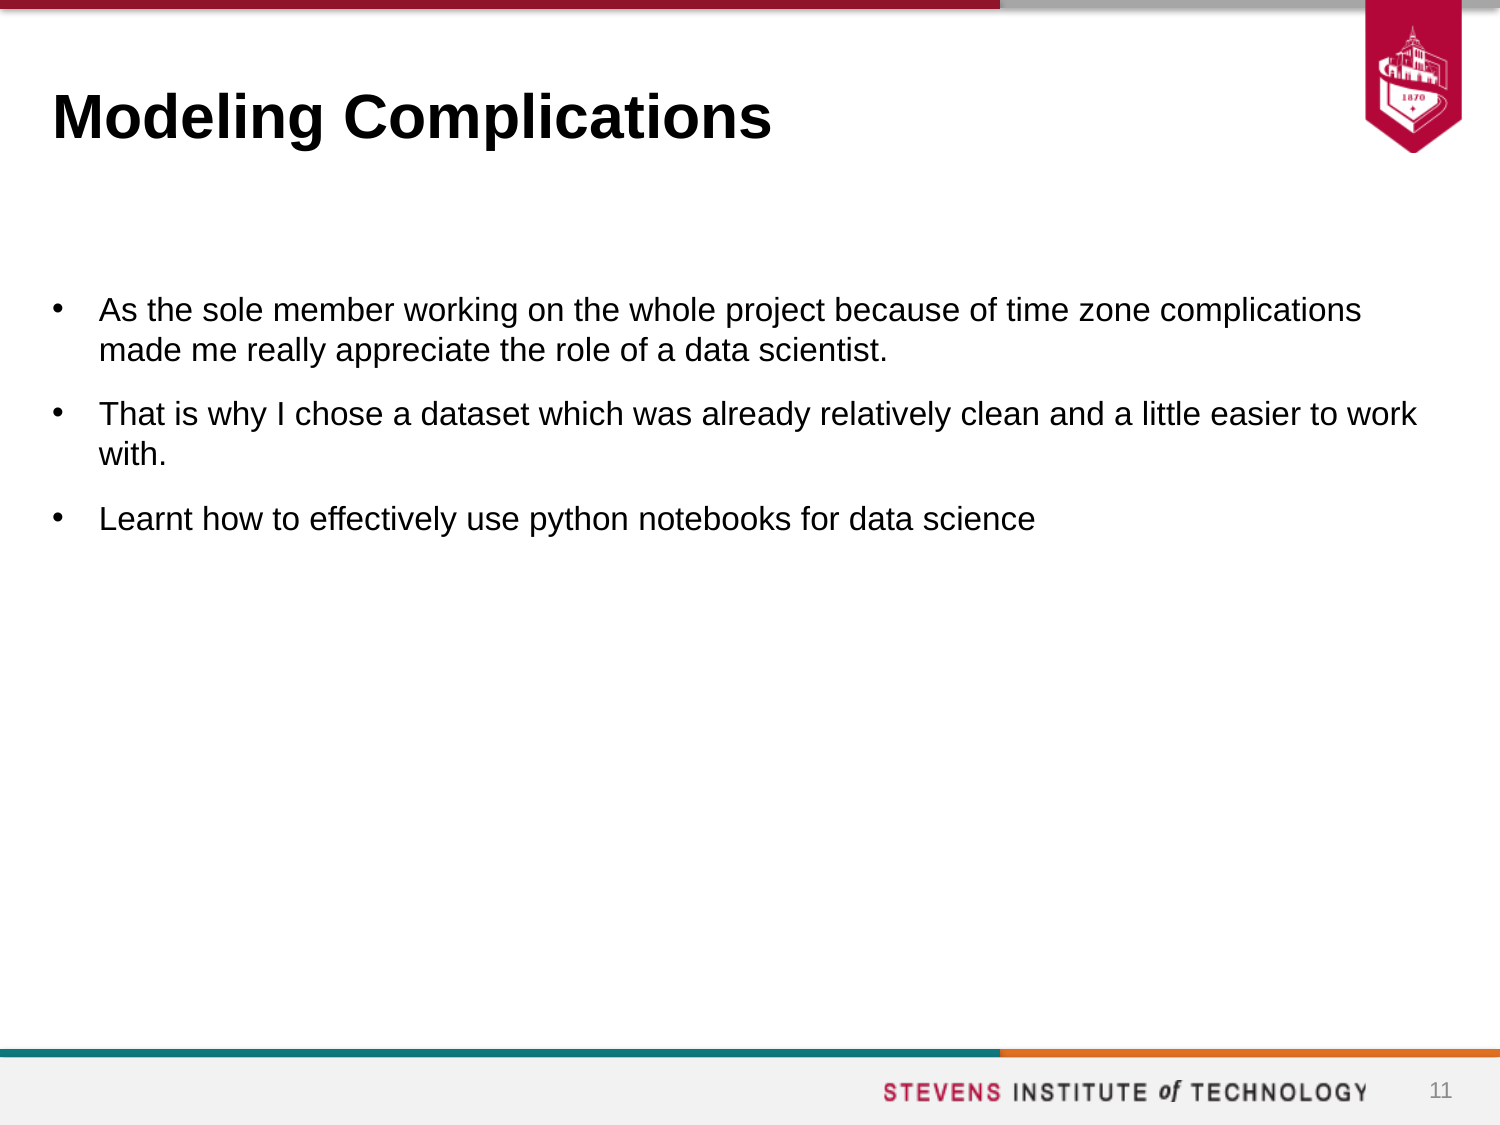

# Modeling Complications

As the sole member working on the whole project because of time zone complications made me really appreciate the role of a data scientist.
That is why I chose a dataset which was already relatively clean and a little easier to work with.
Learnt how to effectively use python notebooks for data science
11